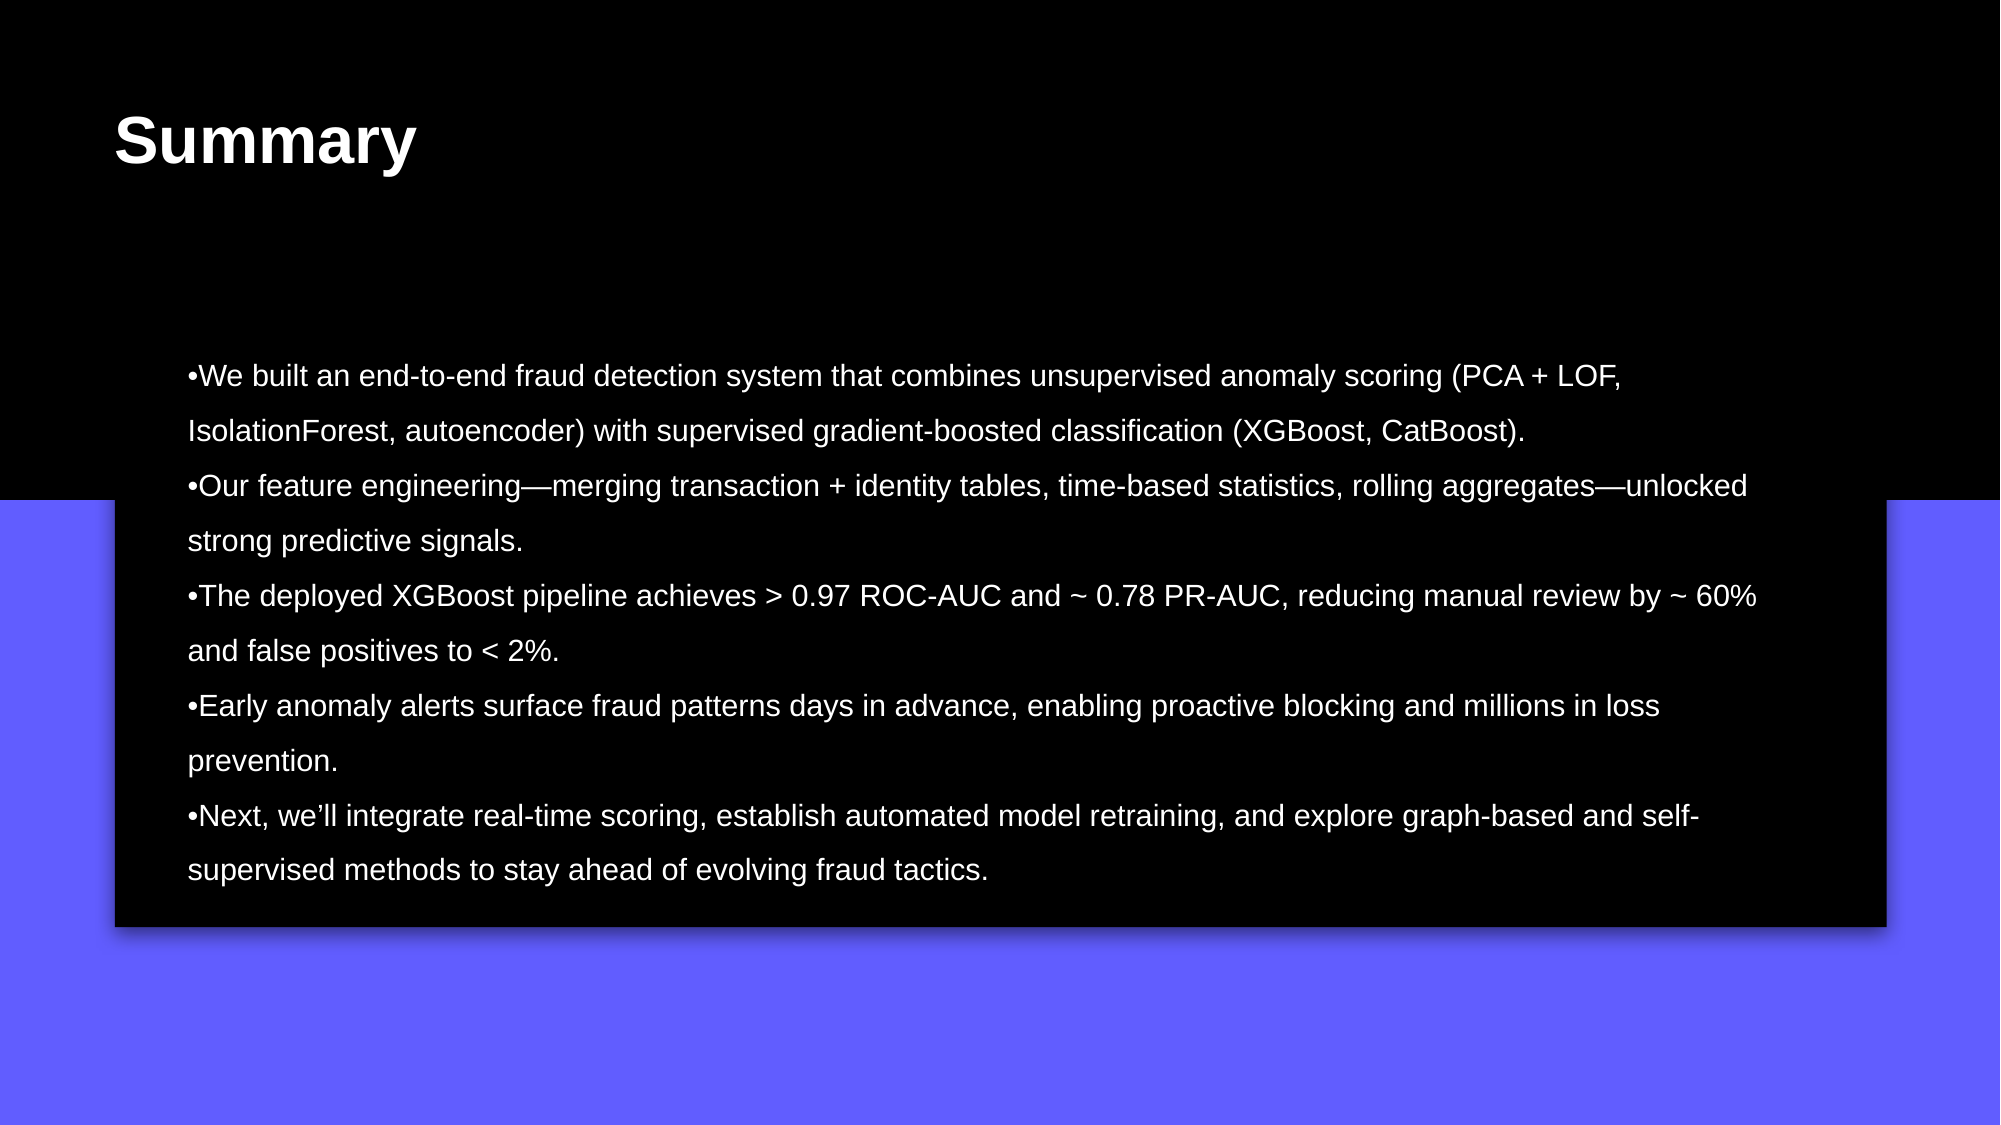

# Summary

•We built an end-to-end fraud detection system that combines unsupervised anomaly scoring (PCA + LOF, IsolationForest, autoencoder) with supervised gradient-boosted classification (XGBoost, CatBoost).
•Our feature engineering—merging transaction + identity tables, time-based statistics, rolling aggregates—unlocked strong predictive signals.
•The deployed XGBoost pipeline achieves > 0.97 ROC-AUC and ~ 0.78 PR-AUC, reducing manual review by ~ 60% and false positives to < 2%.
•Early anomaly alerts surface fraud patterns days in advance, enabling proactive blocking and millions in loss prevention.
•Next, we’ll integrate real-time scoring, establish automated model retraining, and explore graph-based and self-supervised methods to stay ahead of evolving fraud tactics.